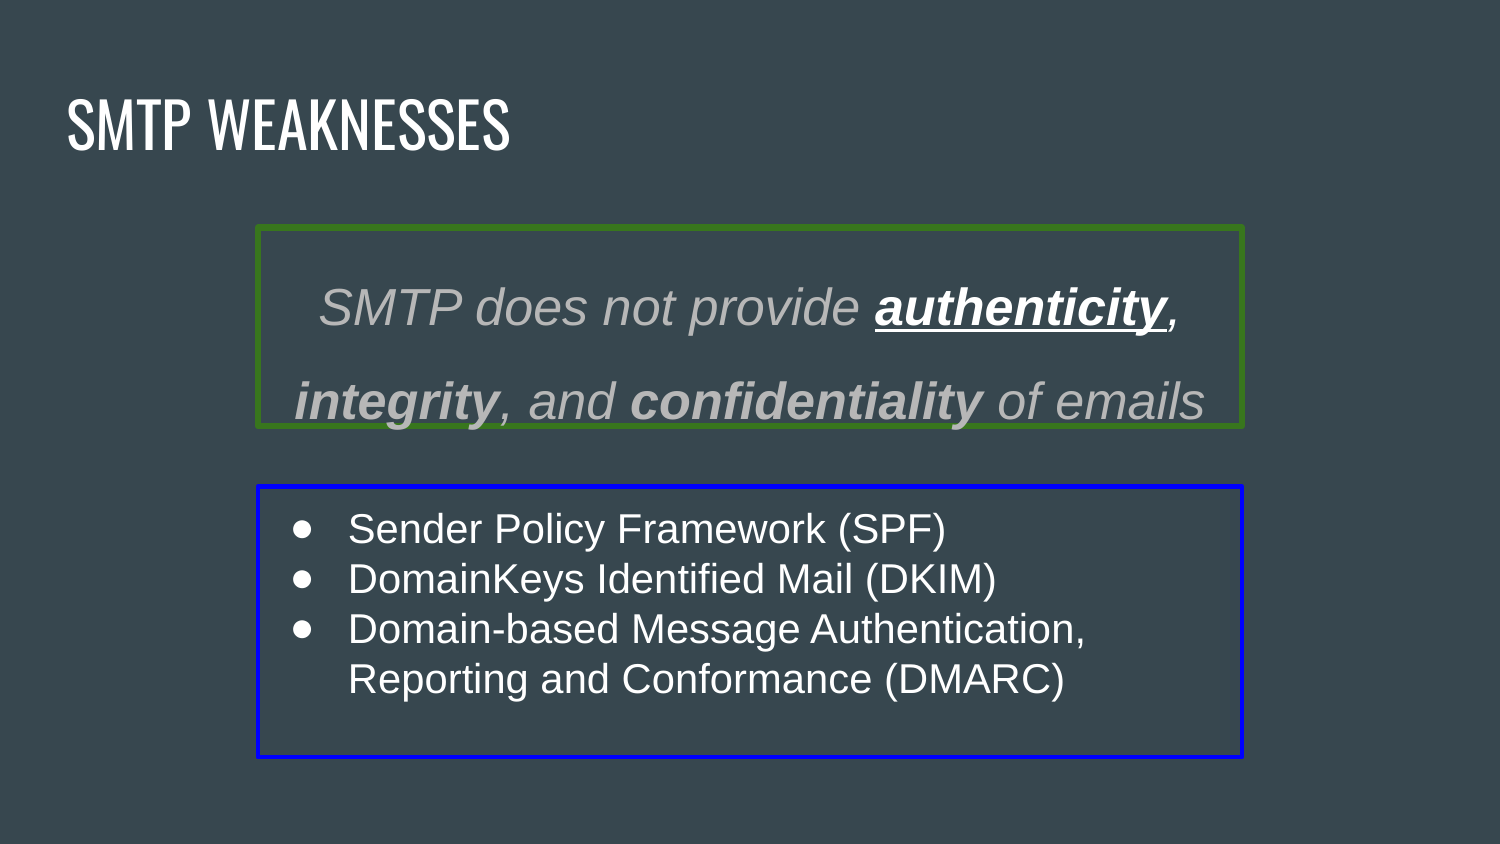

# SMTP WEAKNESSES
SMTP does not provide authenticity, integrity, and confidentiality of emails
Sender Policy Framework (SPF)
DomainKeys Identified Mail (DKIM)
Domain-based Message Authentication, Reporting and Conformance (DMARC)